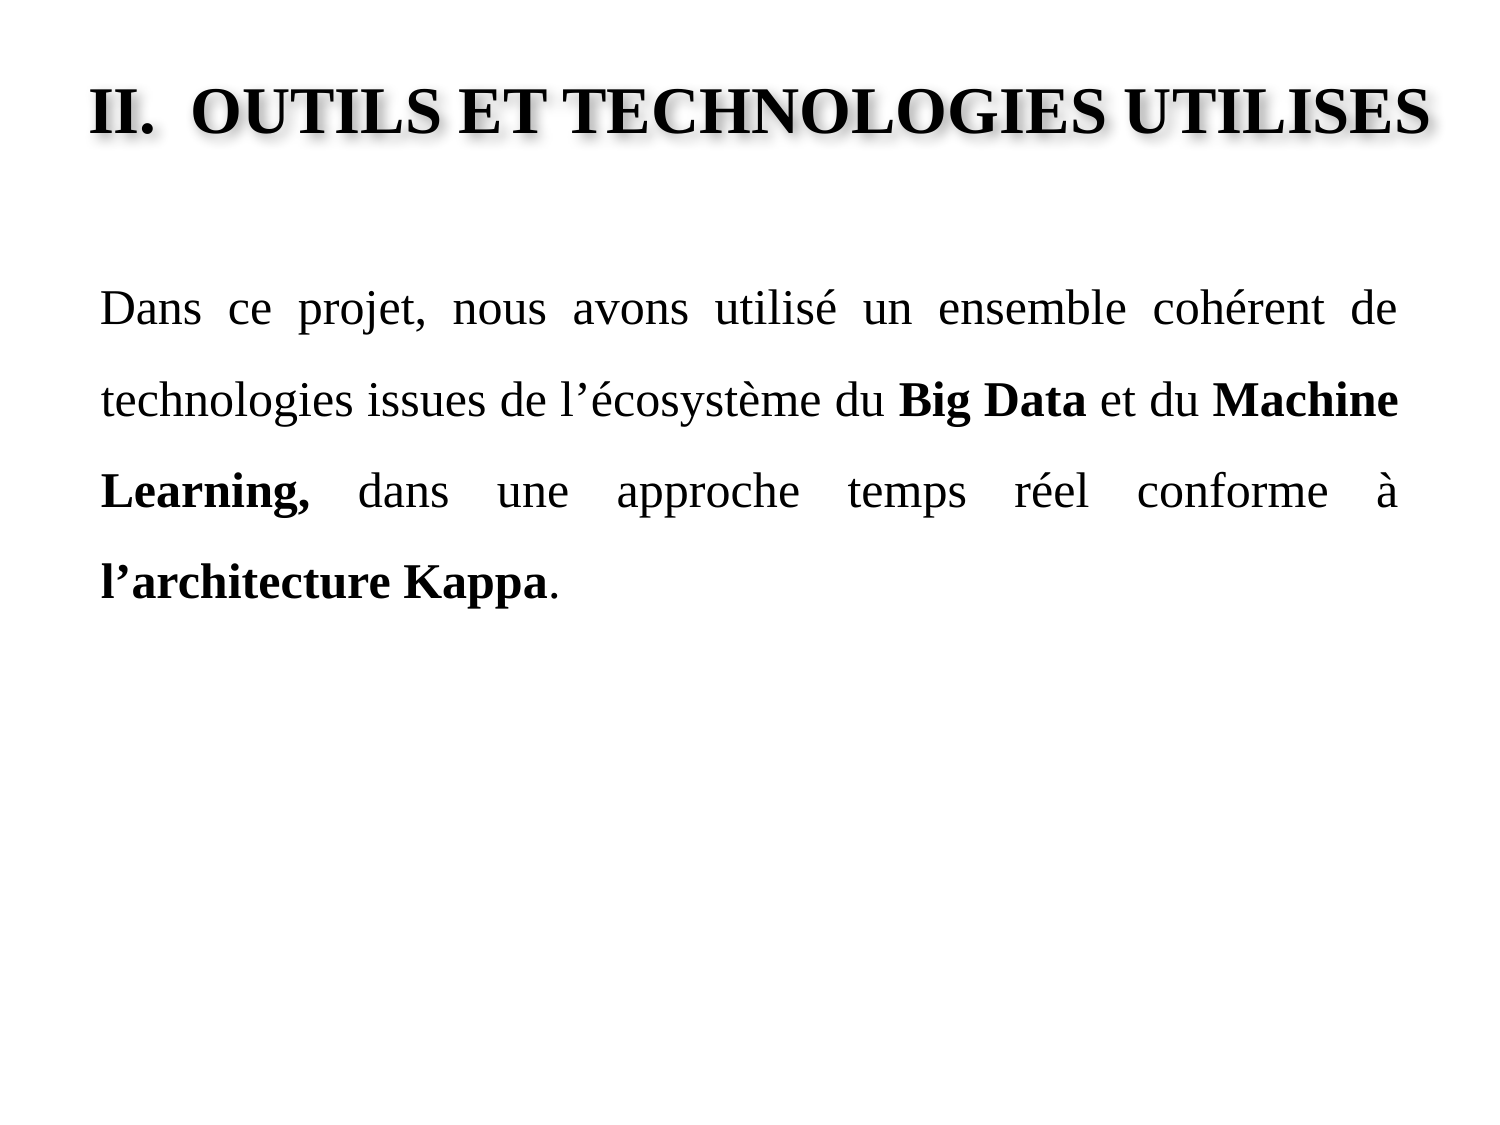

II.  OUTILS ET TECHNOLOGIES UTILISES
Dans ce projet, nous avons utilisé un ensemble cohérent de technologies issues de l’écosystème du Big Data et du Machine Learning, dans une approche temps réel conforme à l’architecture Kappa.